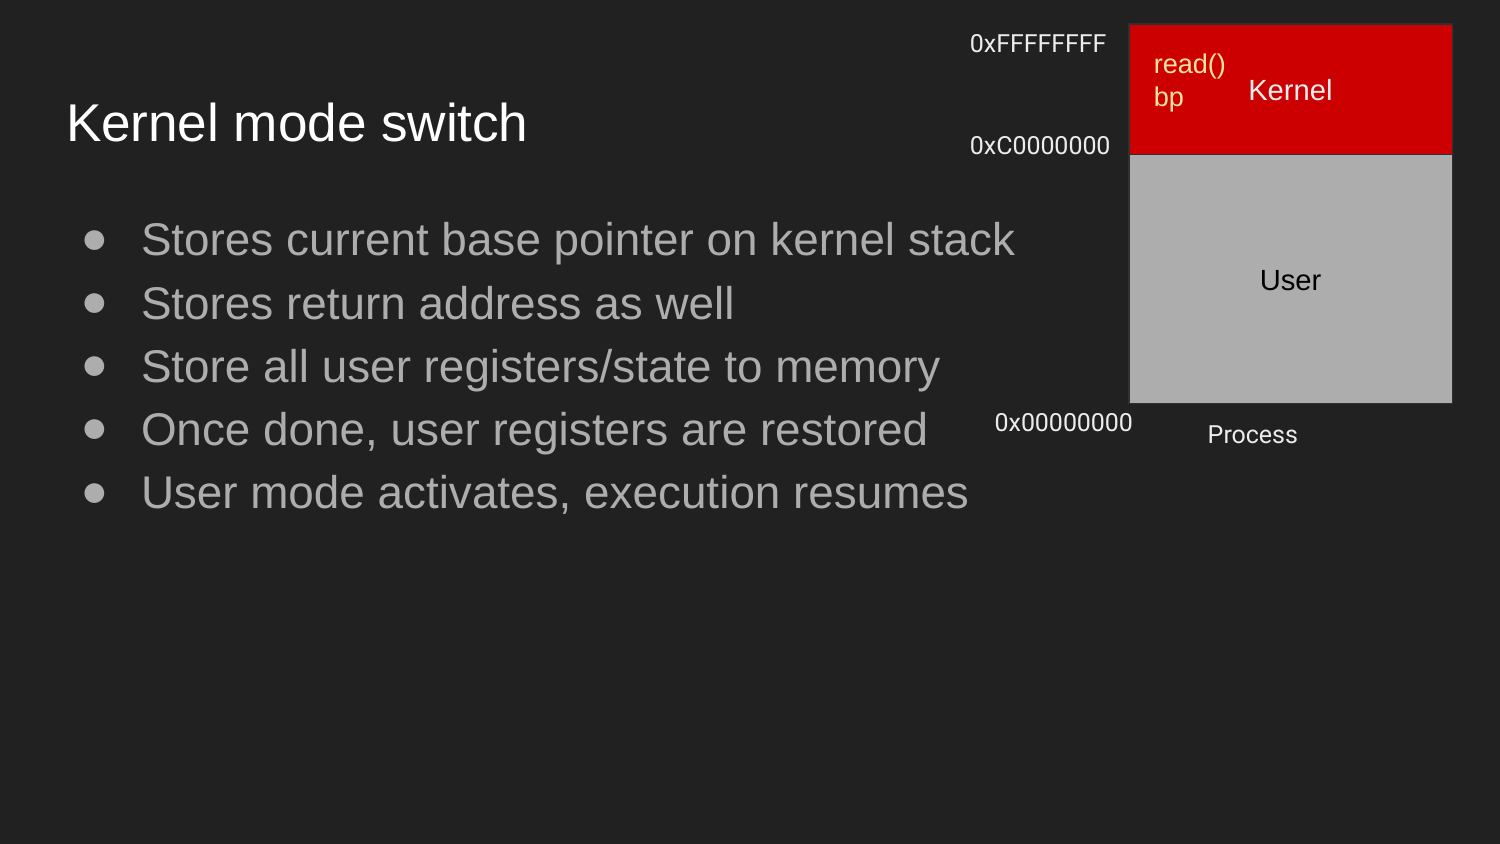

0xFFFFFFFF
Kernel
read()
bp
# Kernel mode switch
0xC0000000
User
Stores current base pointer on kernel stack
Stores return address as well
Store all user registers/state to memory
Once done, user registers are restored
User mode activates, execution resumes
0x00000000
Process